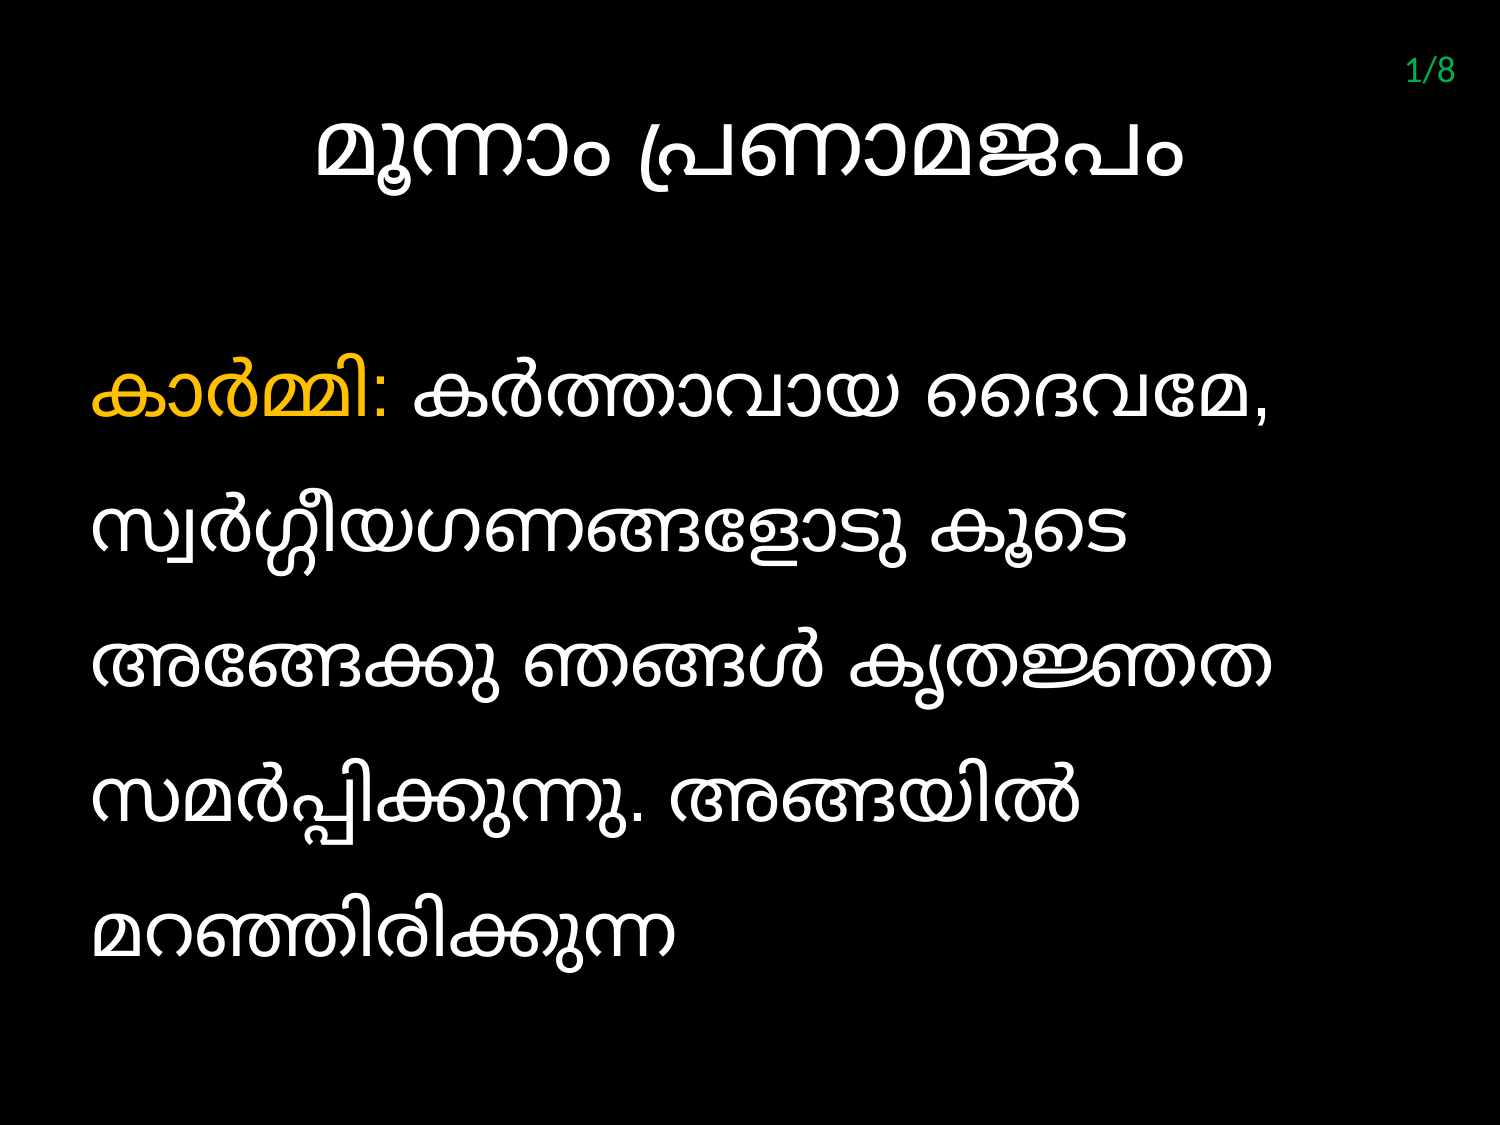

1/8
# മൂന്നാം പ്രണാമജപം
കാര്‍മ്മി: കര്‍ത്താവായ ദൈവമേ, സ്വര്‍ഗ്ഗീയഗണങ്ങളോടു കൂടെ അങ്ങേക്കു ഞങ്ങള്‍ കൃതജ്ഞത സമര്‍പ്പിക്കുന്നു. അങ്ങയില്‍ മറഞ്ഞിരിക്കുന്ന